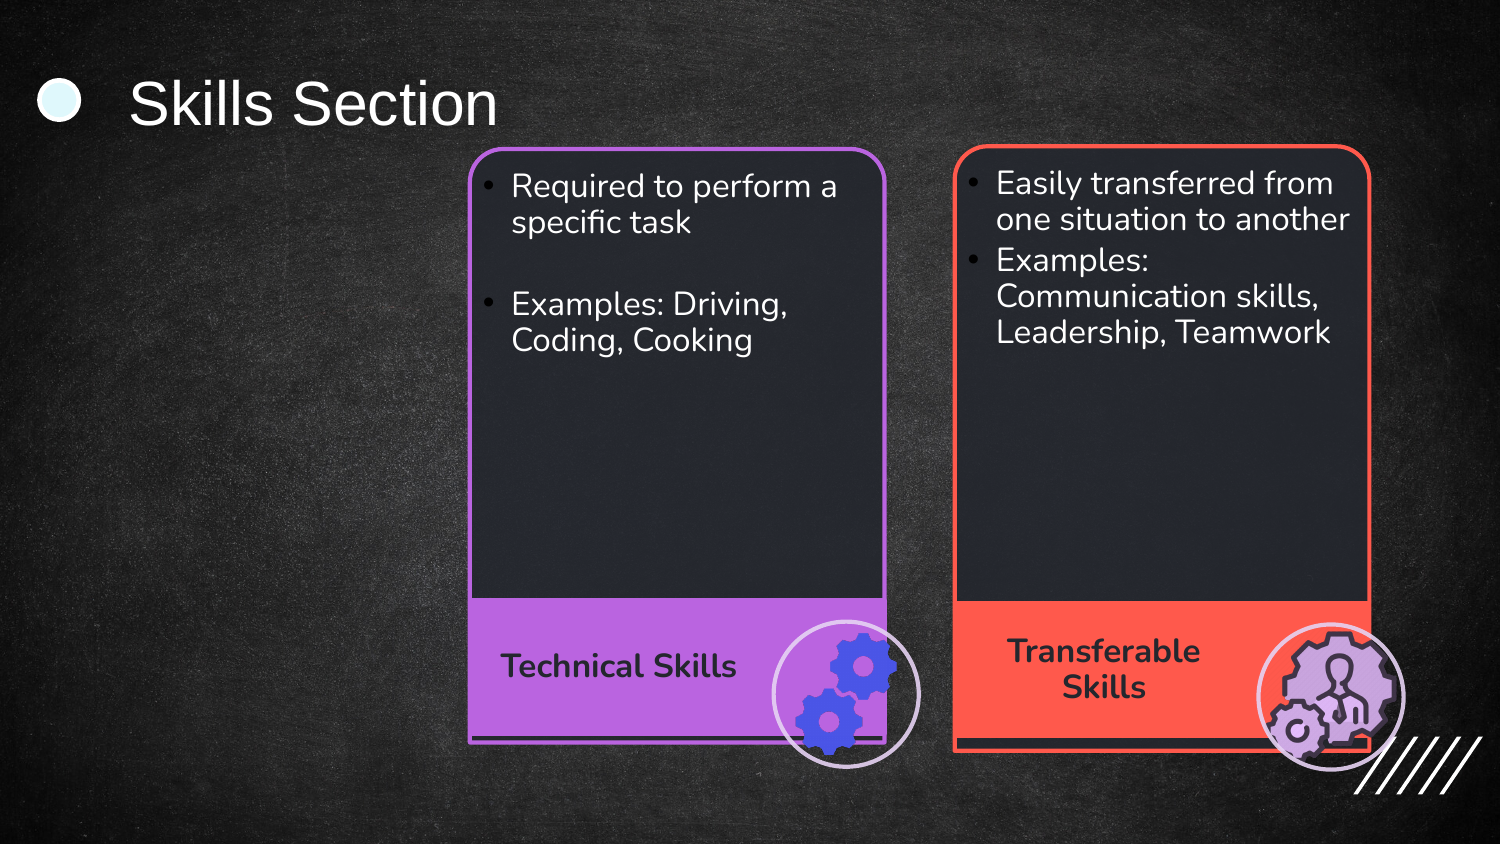

# Skills Section
Required to perform a specific task

Examples: Driving, Coding, Cooking
Technical Skills
Easily transferred from one situation to another
Examples: Communication skills, Leadership, Teamwork
Transferable Skills